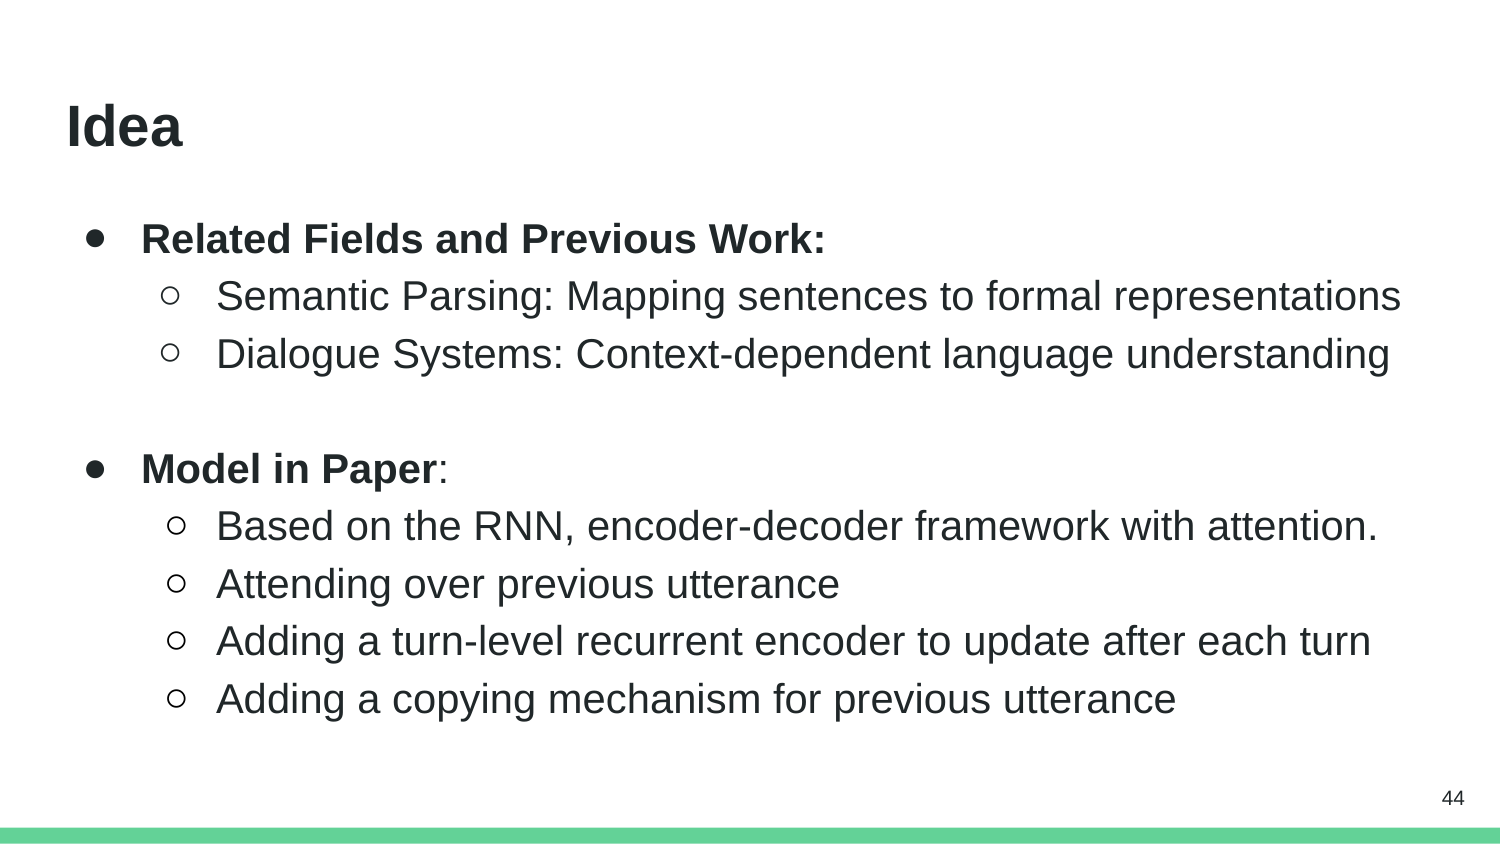

# Idea
Related Fields and Previous Work:
Semantic Parsing: Mapping sentences to formal representations
Dialogue Systems: Context-dependent language understanding

Model in Paper:
Based on the RNN, encoder-decoder framework with attention.
Attending over previous utterance
Adding a turn-level recurrent encoder to update after each turn
Adding a copying mechanism for previous utterance

44